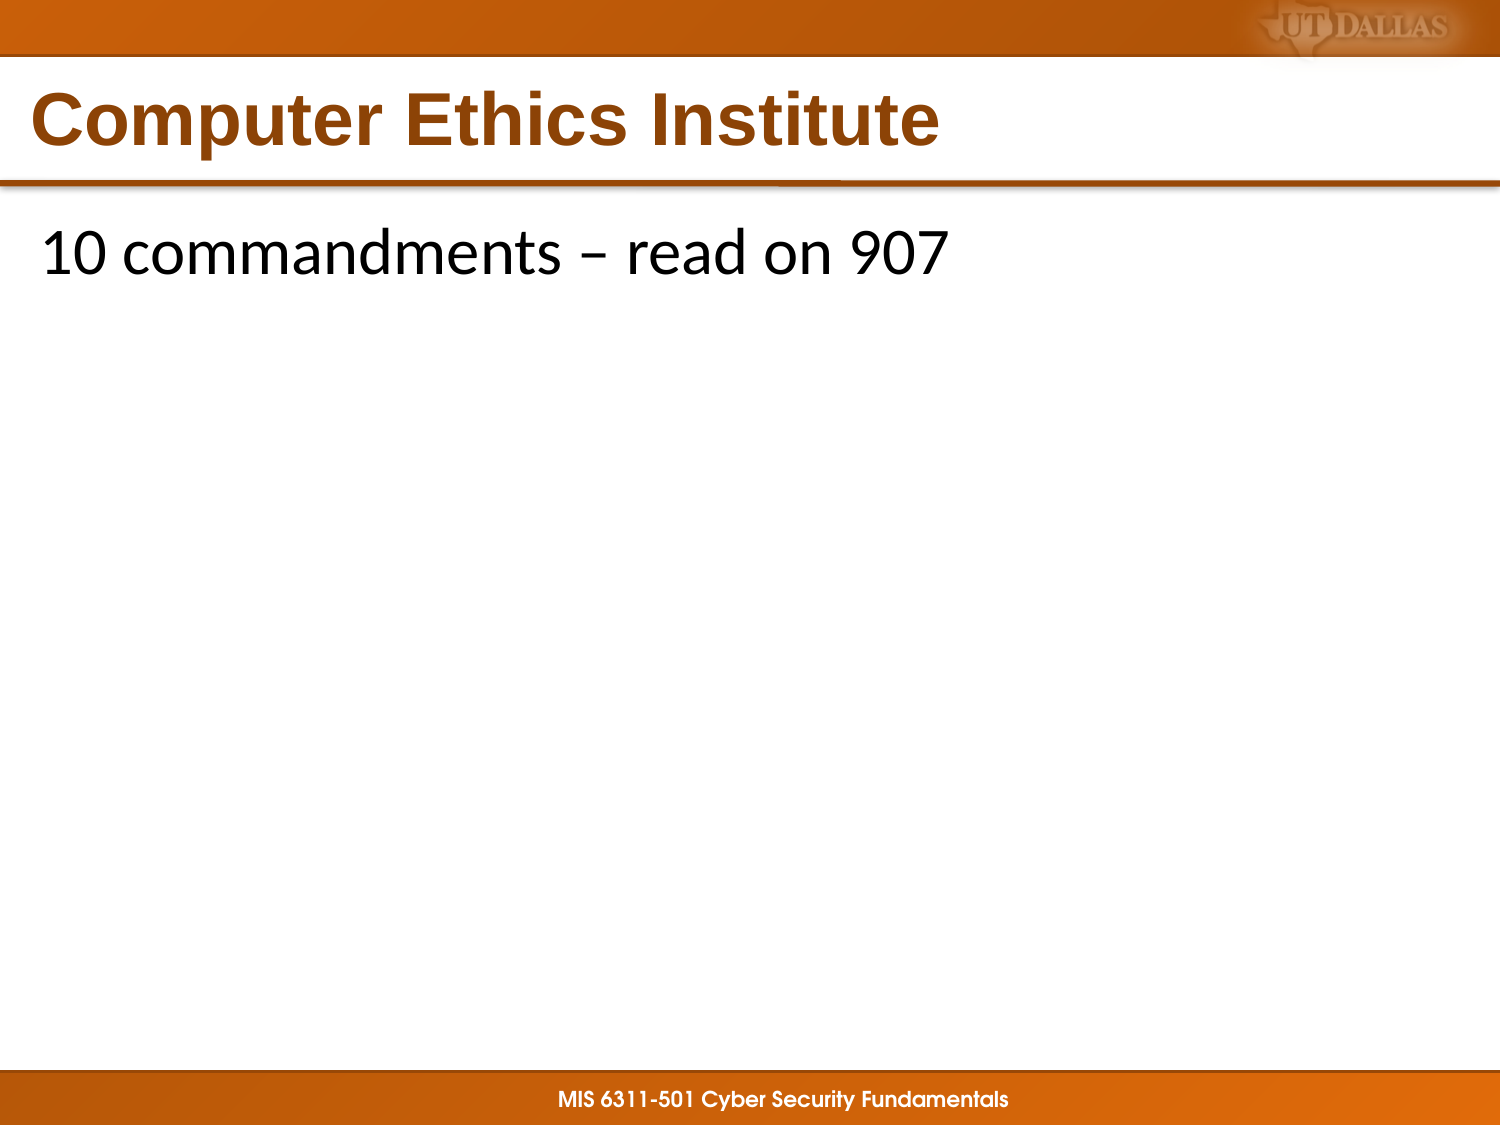

# Computer Ethics Institute
10 commandments – read on 907